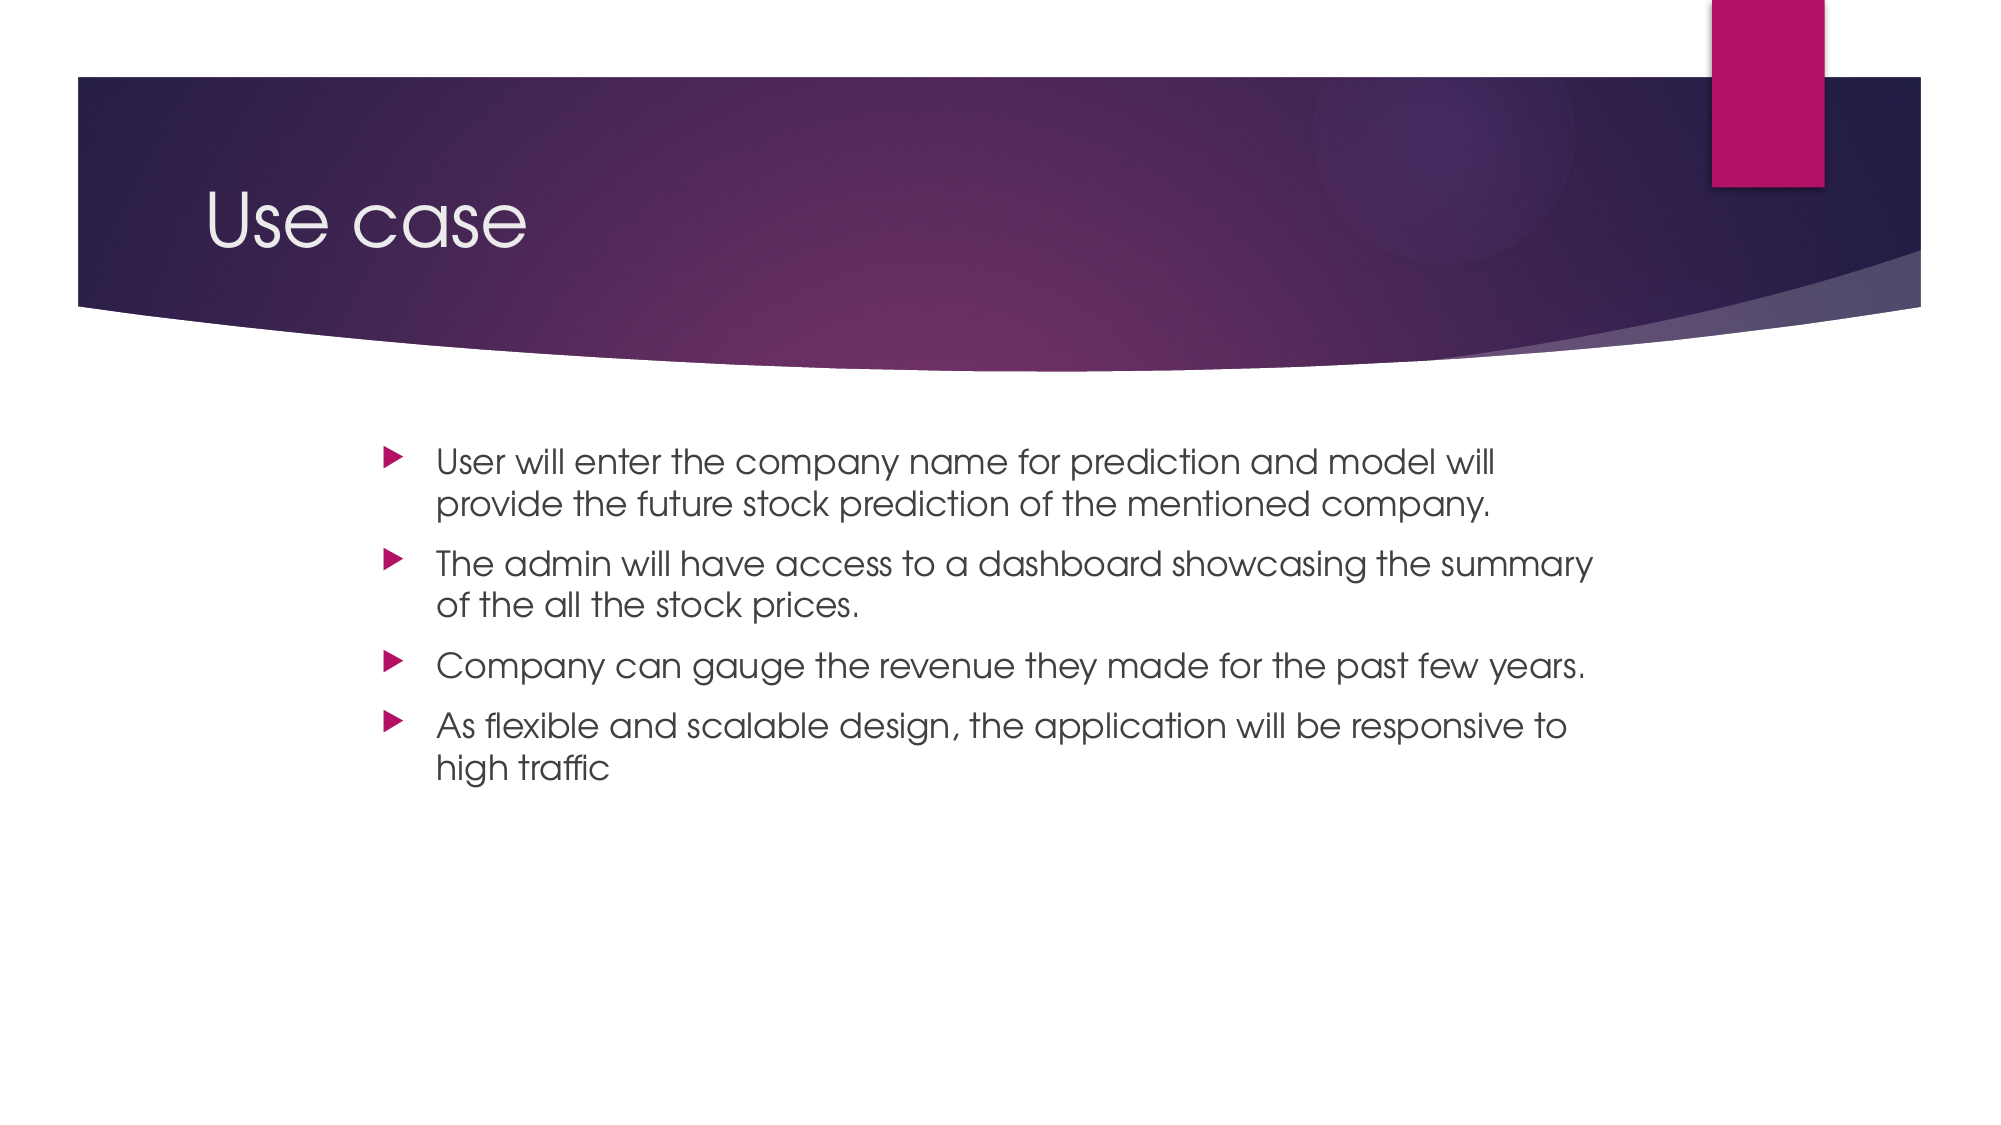

# Use case
User will enter the company name for prediction and model will provide the future stock prediction of the mentioned company.
The admin will have access to a dashboard showcasing the summary of the all the stock prices.
Company can gauge the revenue they made for the past few years.
As flexible and scalable design, the application will be responsive to high traffic